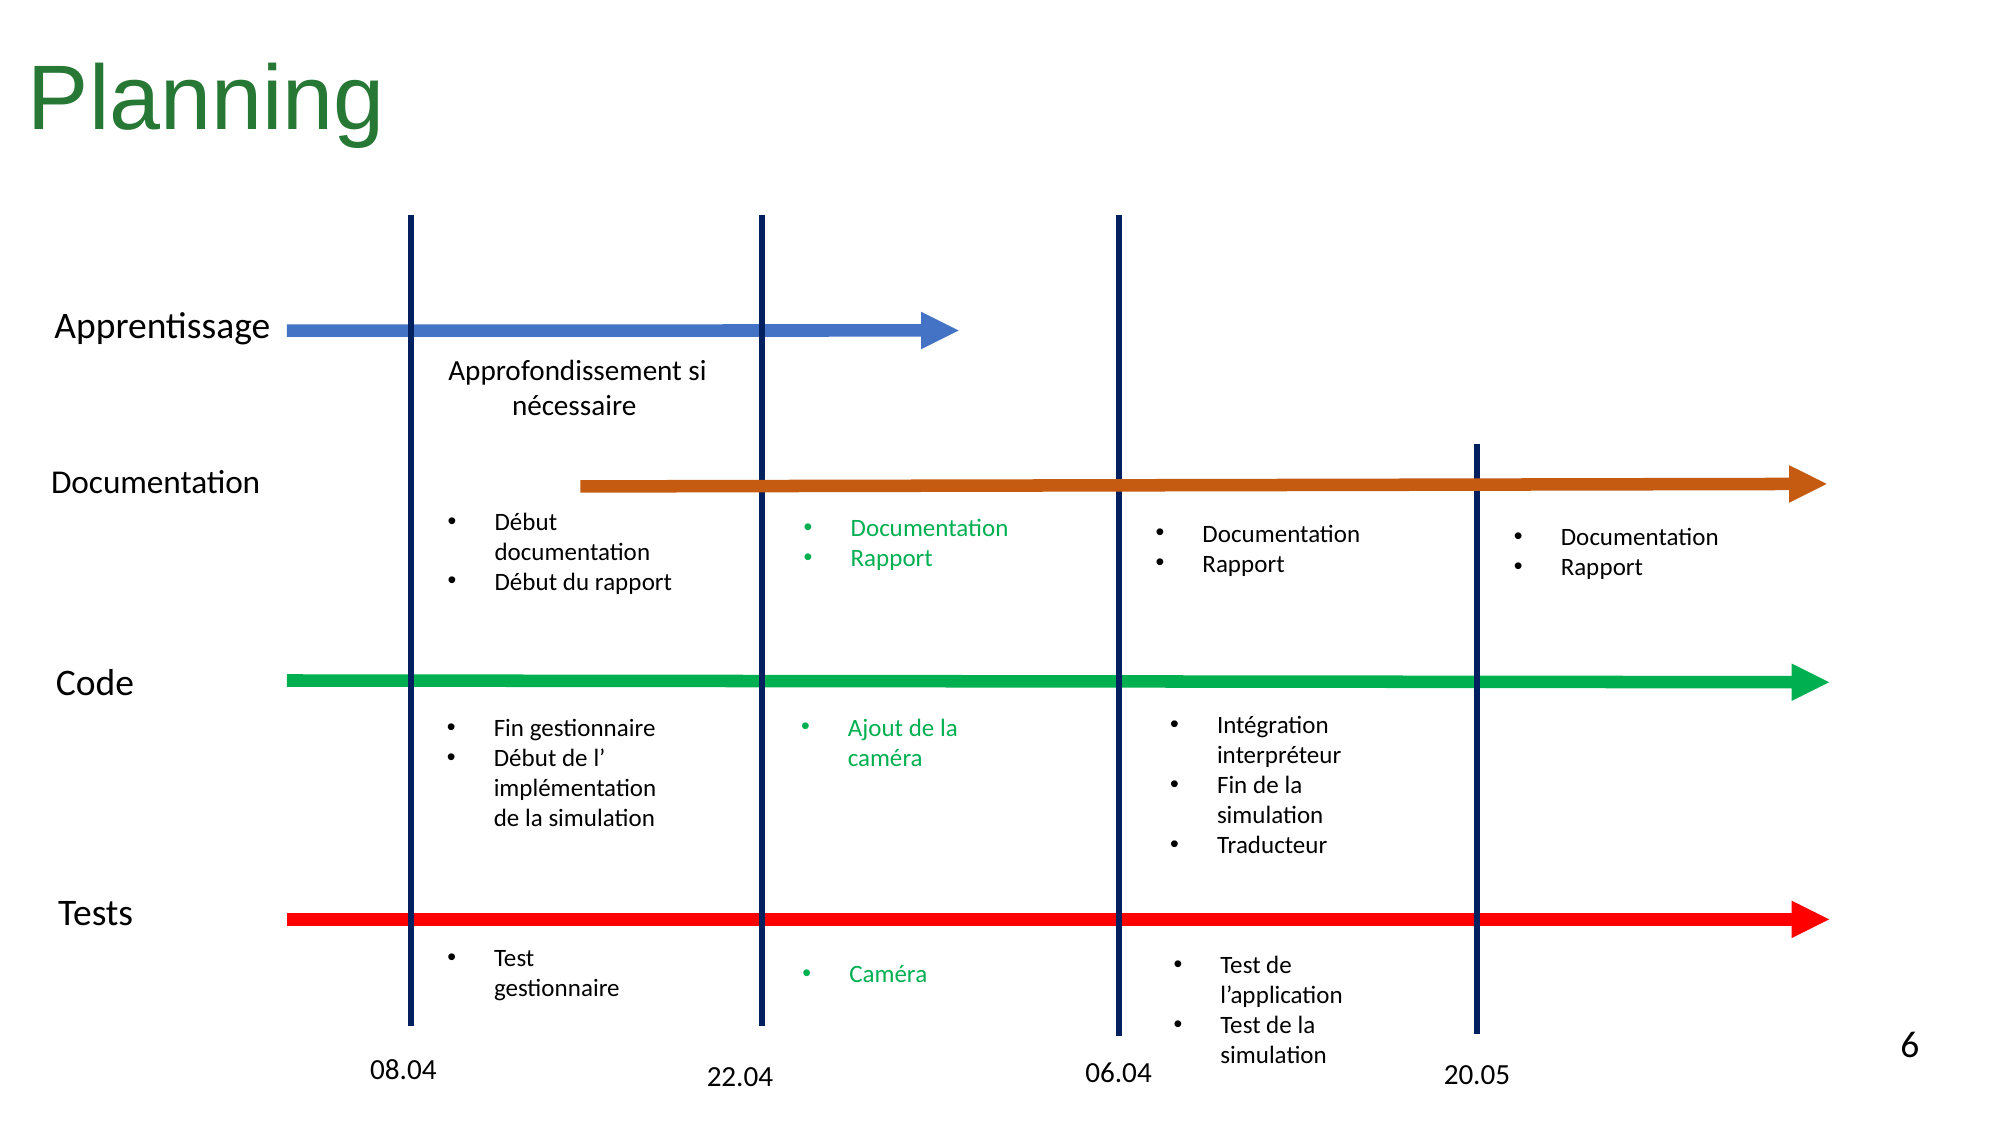

# Planning
Apprentissage
 Approfondissement si nécessaire
Documentation
Début documentation
Début du rapport

Documentation
Rapport

Documentation
Rapport

Documentation
Rapport

Code
Intégration interpréteur
Fin de la simulation
Traducteur

Ajout de la caméra

Fin gestionnaire
Début de l’ implémentation de la simulation

Tests
Test gestionnaire
Test de l’application
Test de la simulation

Caméra
6
08.04

06.04

20.05

22.04